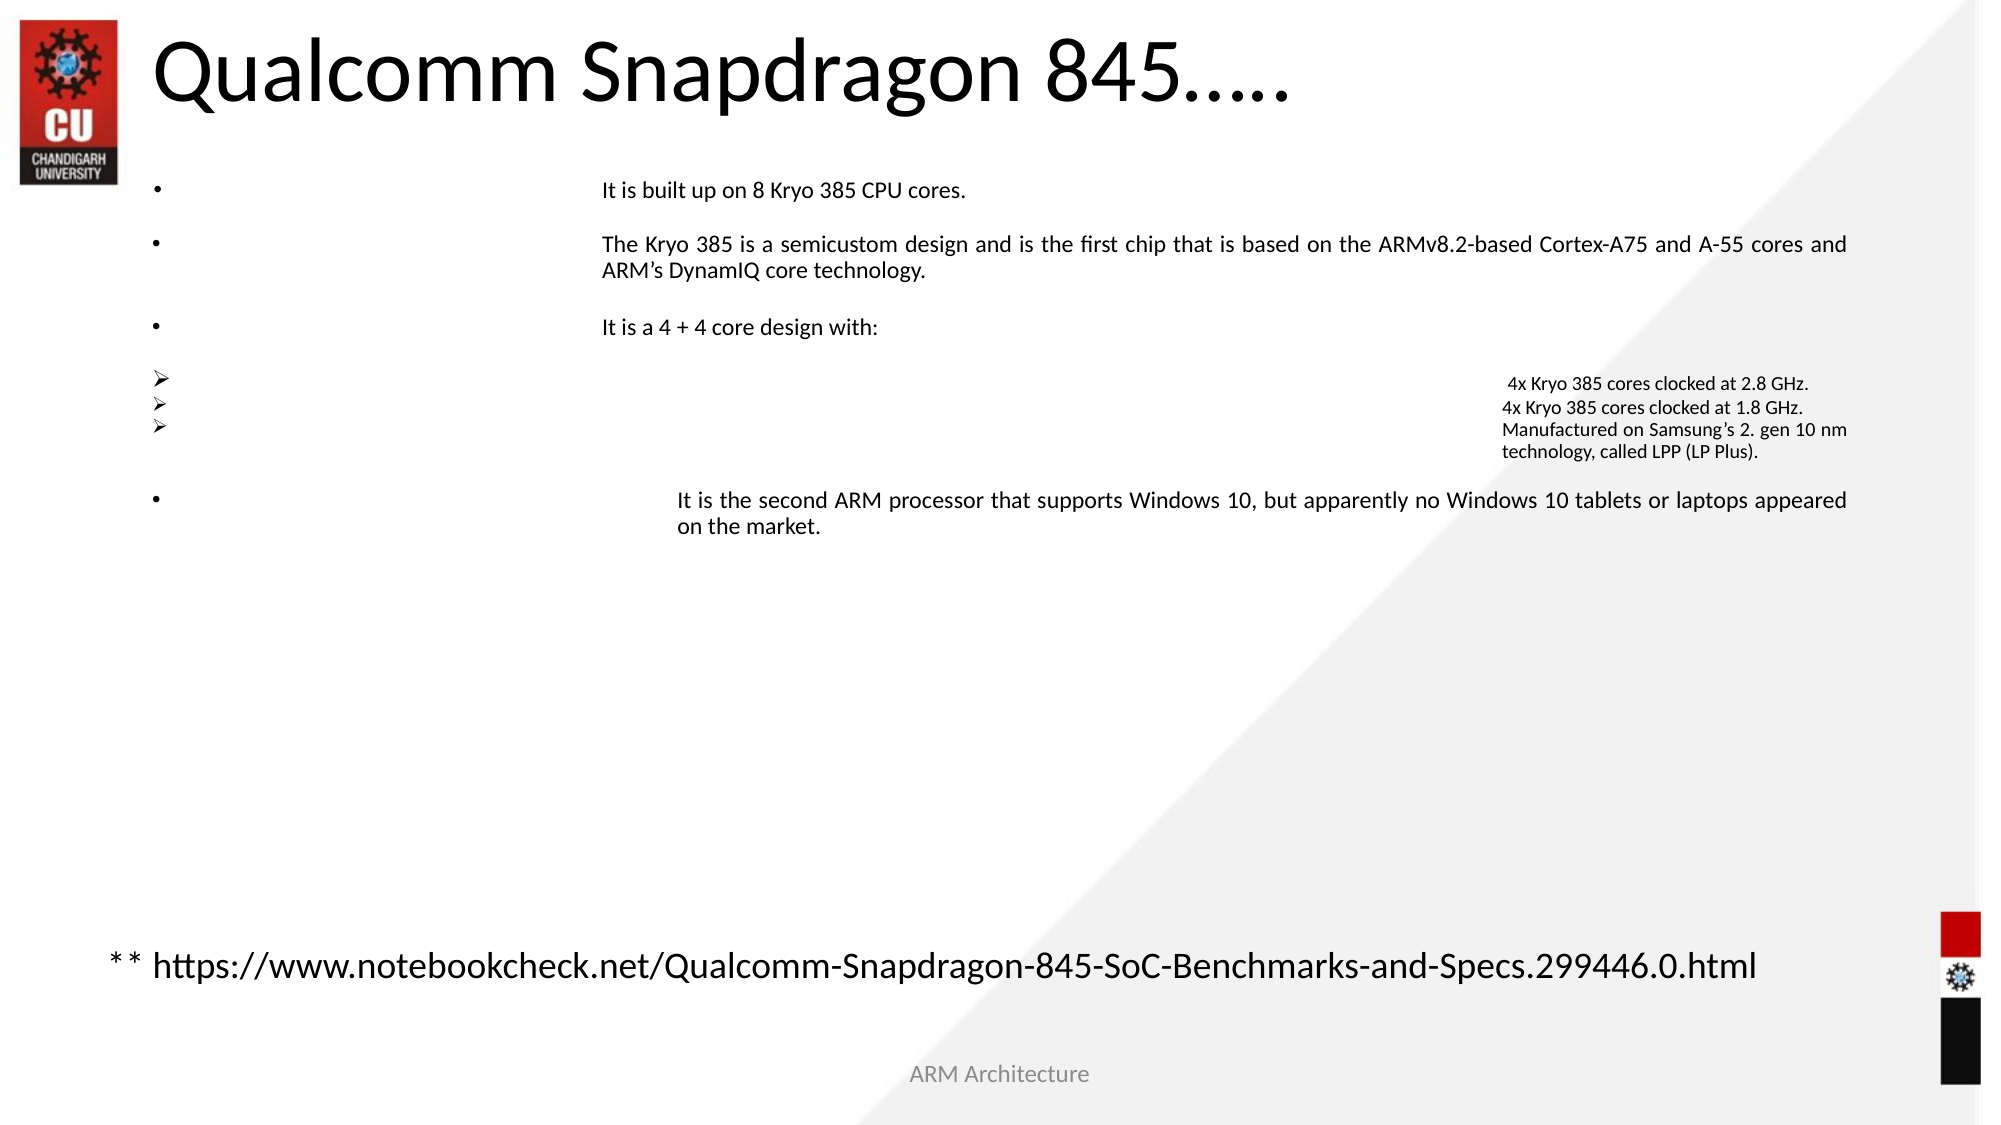

Qualcomm Snapdragon 845…..
It is built up on 8 Kryo 385 CPU cores.
The Kryo 385 is a semicustom design and is the first chip that is based on the ARMv8.2-based Cortex-A75 and A-55 cores and ARM’s DynamIQ core technology.

It is a 4 + 4 core design with:

 4x Kryo 385 cores clocked at 2.8 GHz.
4x Kryo 385 cores clocked at 1.8 GHz.
Manufactured on Samsung’s 2. gen 10 nm technology, called LPP (LP Plus).

It is the second ARM processor that supports Windows 10, but apparently no Windows 10 tablets or laptops appeared on the market.

** https://www.notebookcheck.net/Qualcomm-Snapdragon-845-SoC-Benchmarks-and-Specs.299446.0.html

ARM Architecture